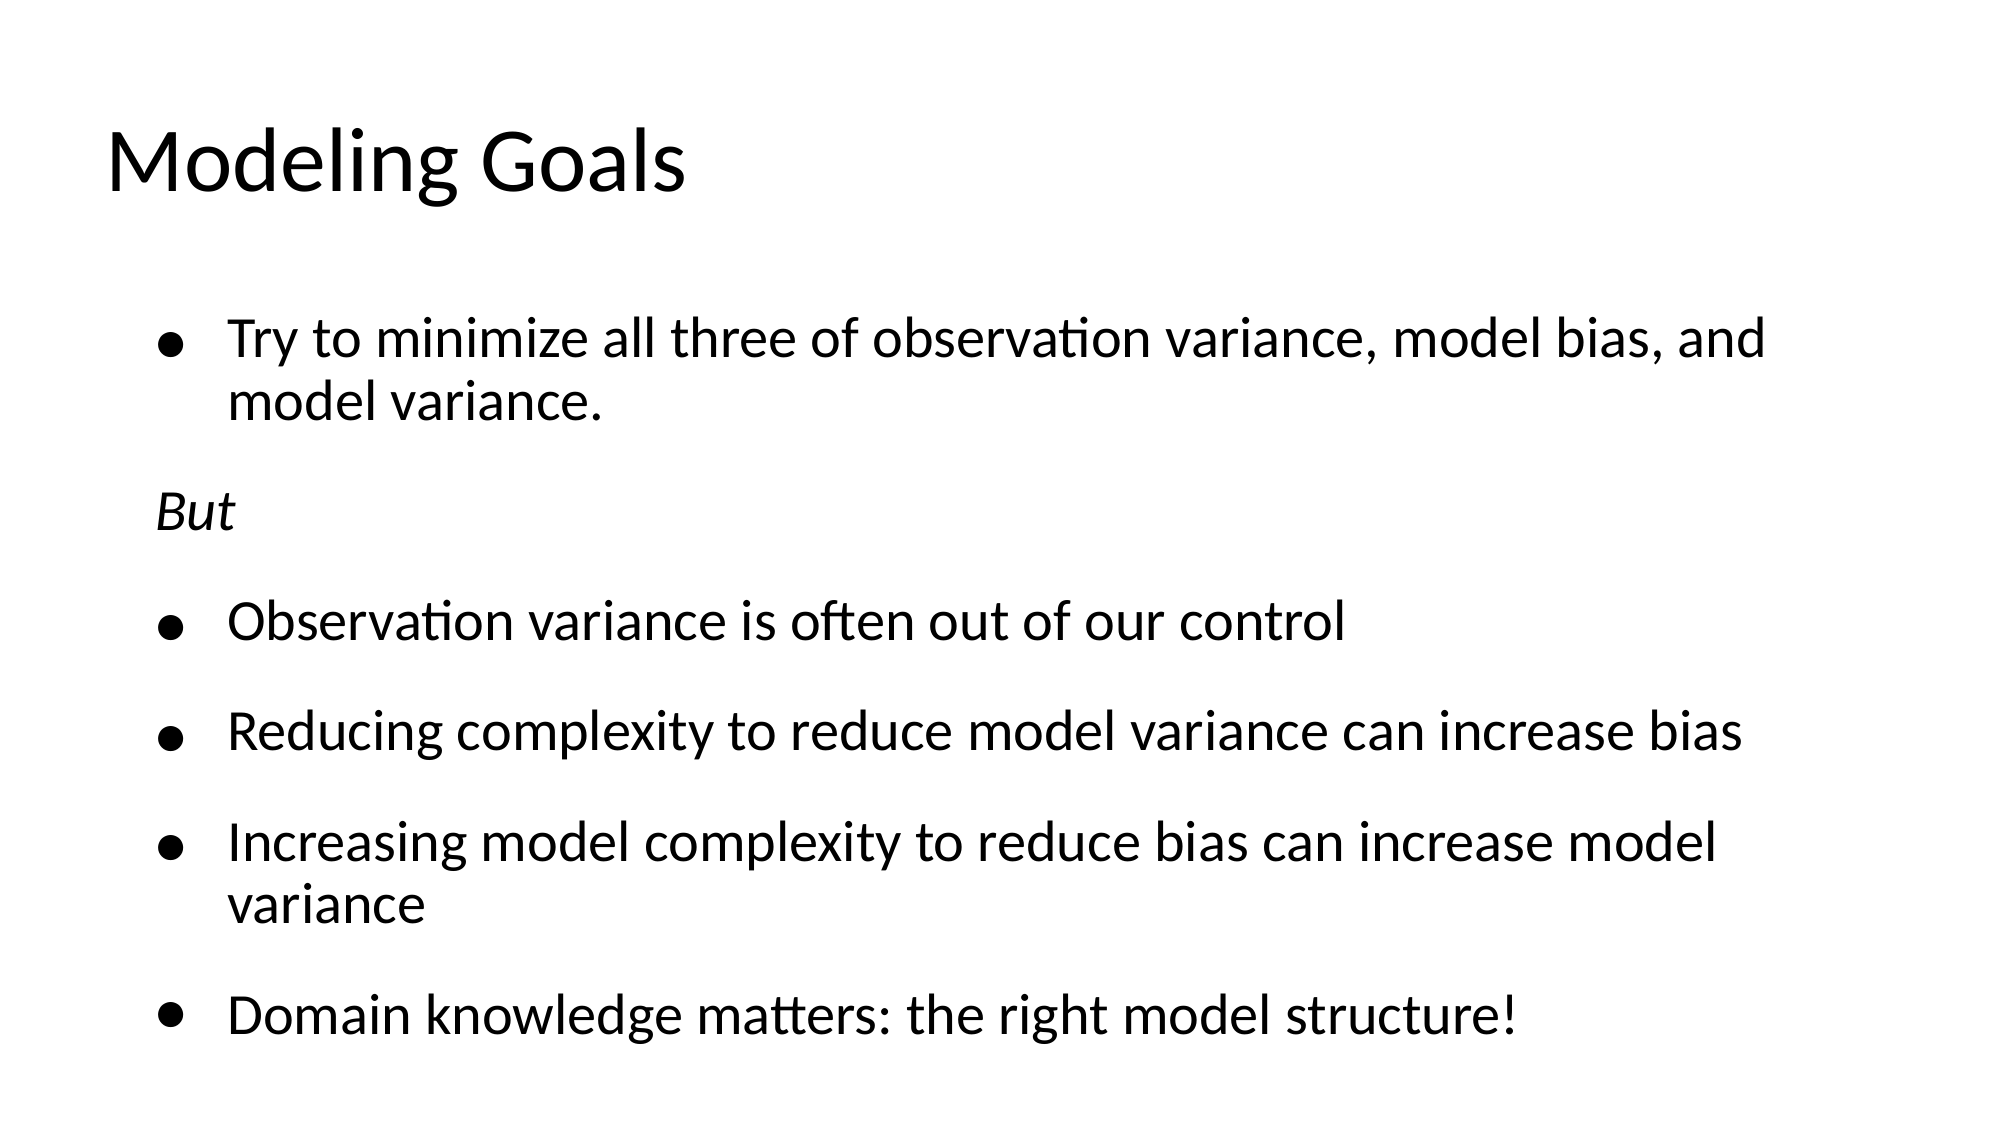

# Modeling Goals
Try to minimize all three of observation variance, model bias, and model variance.
But
Observation variance is often out of our control
Reducing complexity to reduce model variance can increase bias
Increasing model complexity to reduce bias can increase model variance
Domain knowledge matters: the right model structure!